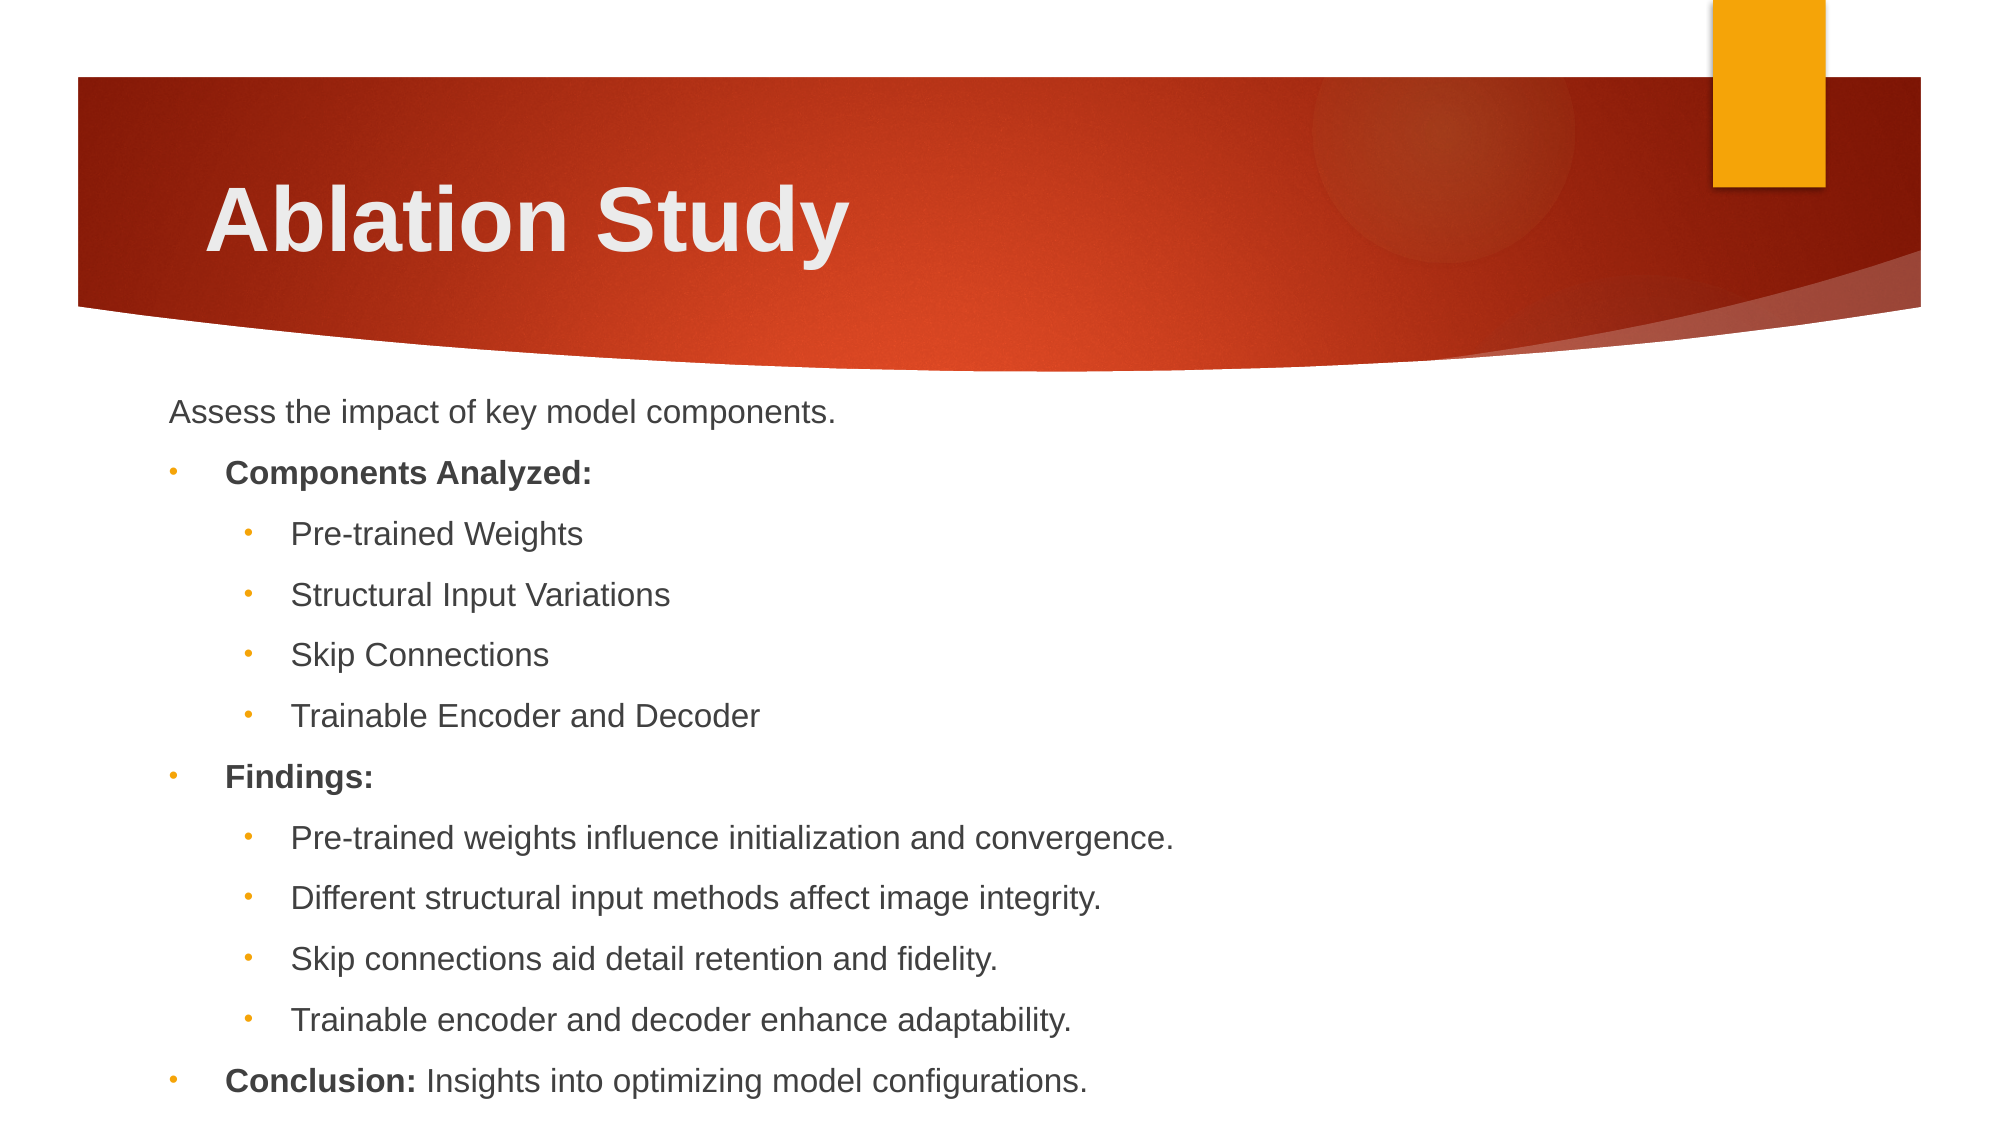

# Ablation Study
Assess the impact of key model components.
Components Analyzed:
Pre-trained Weights
Structural Input Variations
Skip Connections
Trainable Encoder and Decoder
Findings:
Pre-trained weights influence initialization and convergence.
Different structural input methods affect image integrity.
Skip connections aid detail retention and fidelity.
Trainable encoder and decoder enhance adaptability.
Conclusion: Insights into optimizing model configurations.